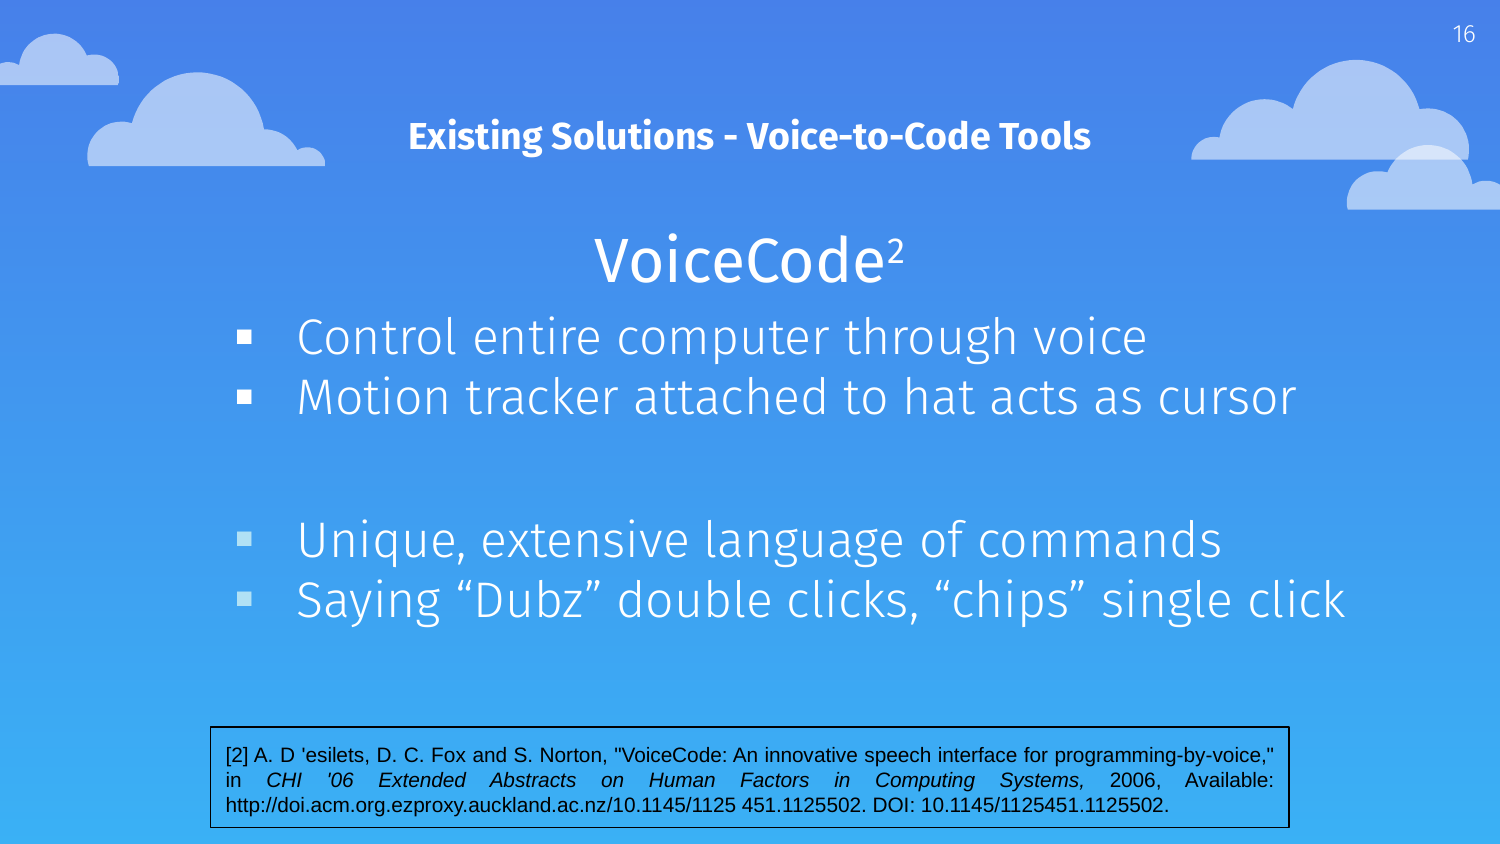

16
Existing Solutions - Voice-to-Code Tools
VoiceCode2
Control entire computer through voice
Motion tracker attached to hat acts as cursor

Unique, extensive language of commands
Saying “Dubz” double clicks, “chips” single click
[2] A. D 'esilets, D. C. Fox and S. Norton, "VoiceCode: An innovative speech interface for programming-by-voice," in CHI '06 Extended Abstracts on Human Factors in Computing Systems, 2006, Available: http://doi.acm.org.ezproxy.auckland.ac.nz/10.1145/1125 451.1125502. DOI: 10.1145/1125451.1125502.